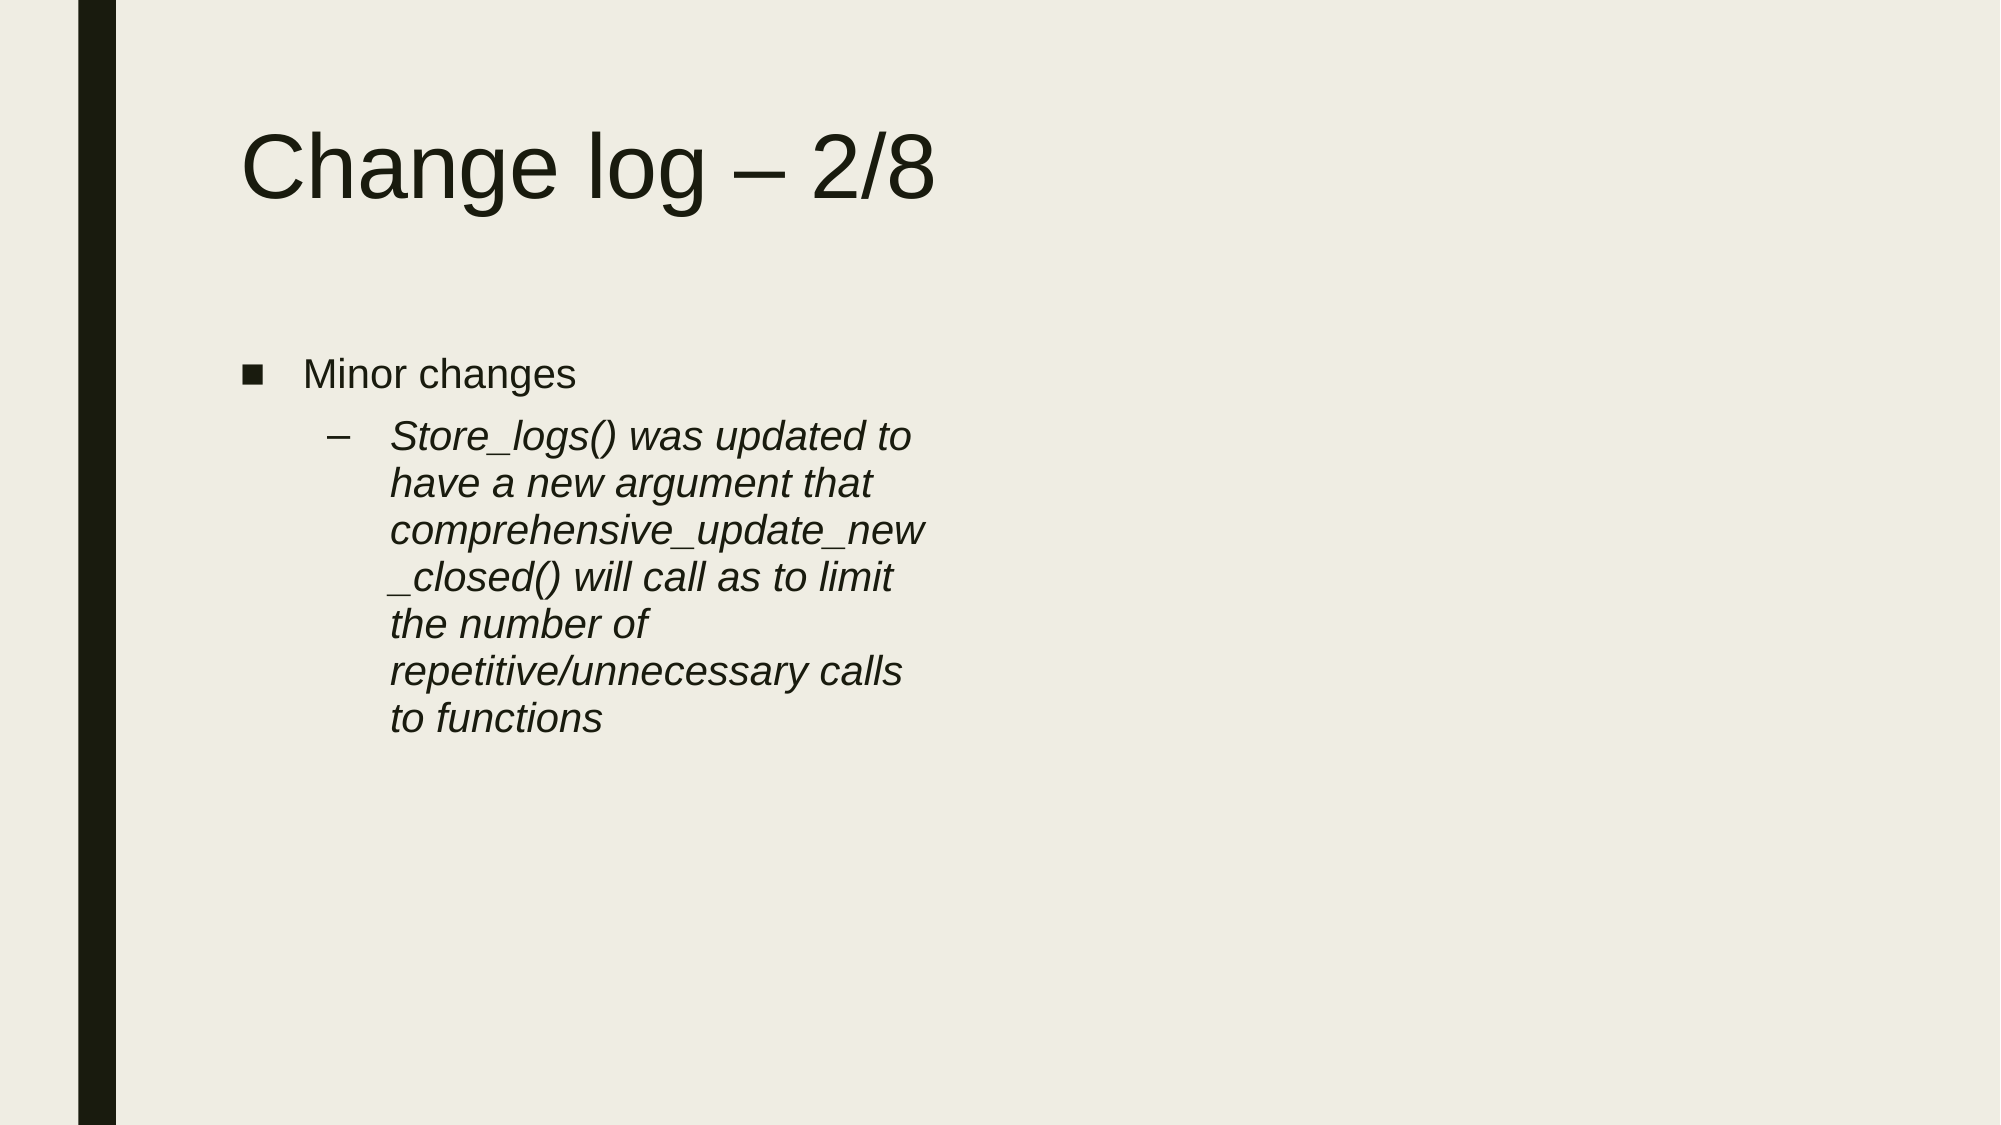

# Change log – 2/8
Minor changes
Store_logs() was updated to have a new argument that comprehensive_update_new_closed() will call as to limit the number of repetitive/unnecessary calls to functions